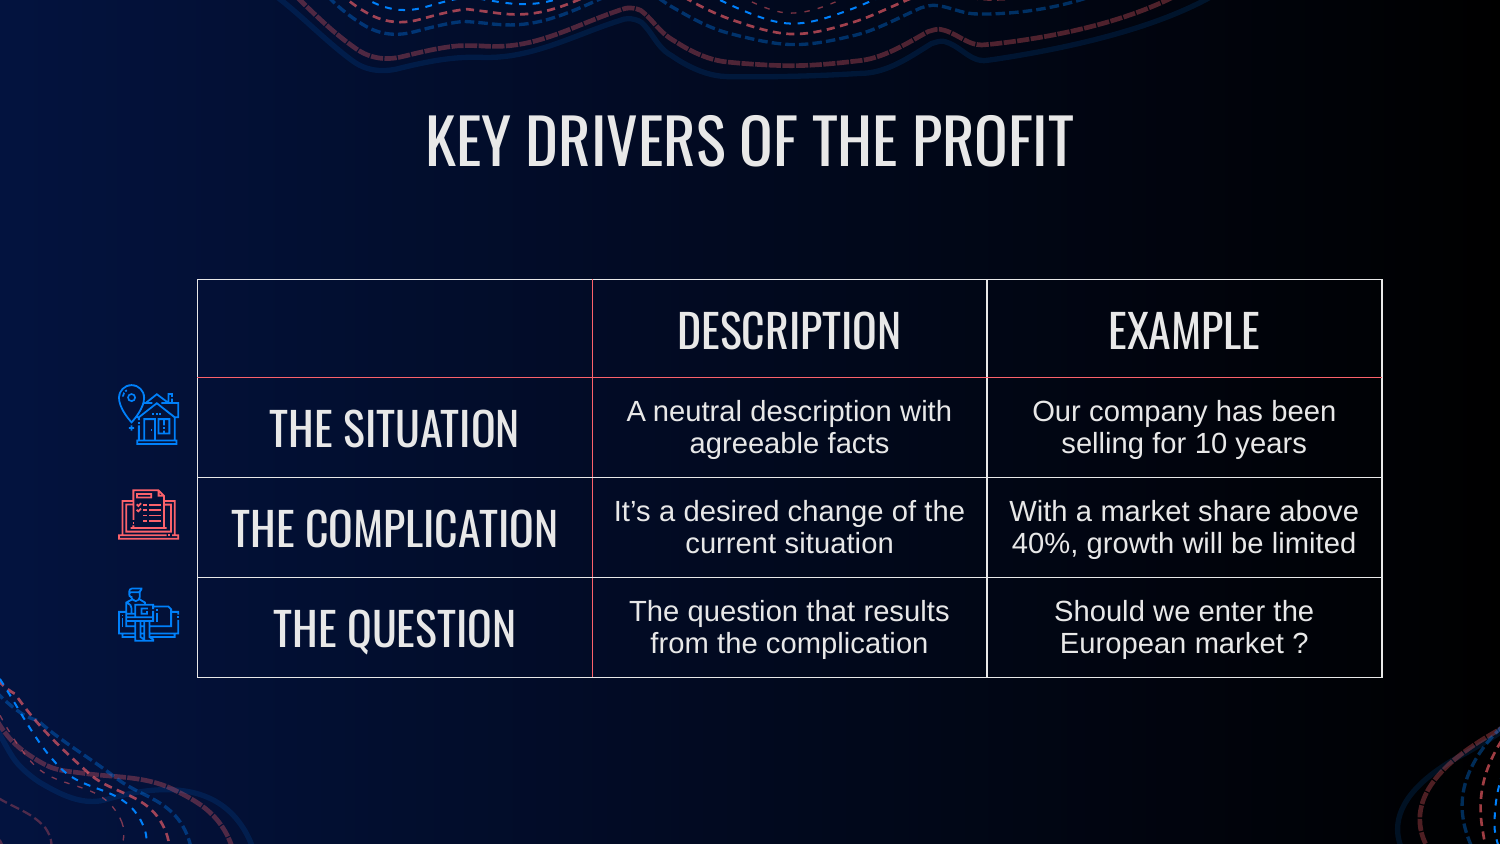

# KEY DRIVERS OF THE PROFIT
|  | DESCRIPTION | EXAMPLE |
| --- | --- | --- |
| THE SITUATION | A neutral description with agreeable facts | Our company has been selling for 10 years |
| THE COMPLICATION | It’s a desired change of the current situation | With a market share above 40%, growth will be limited |
| THE QUESTION | The question that results from the complication | Should we enter the European market ? |